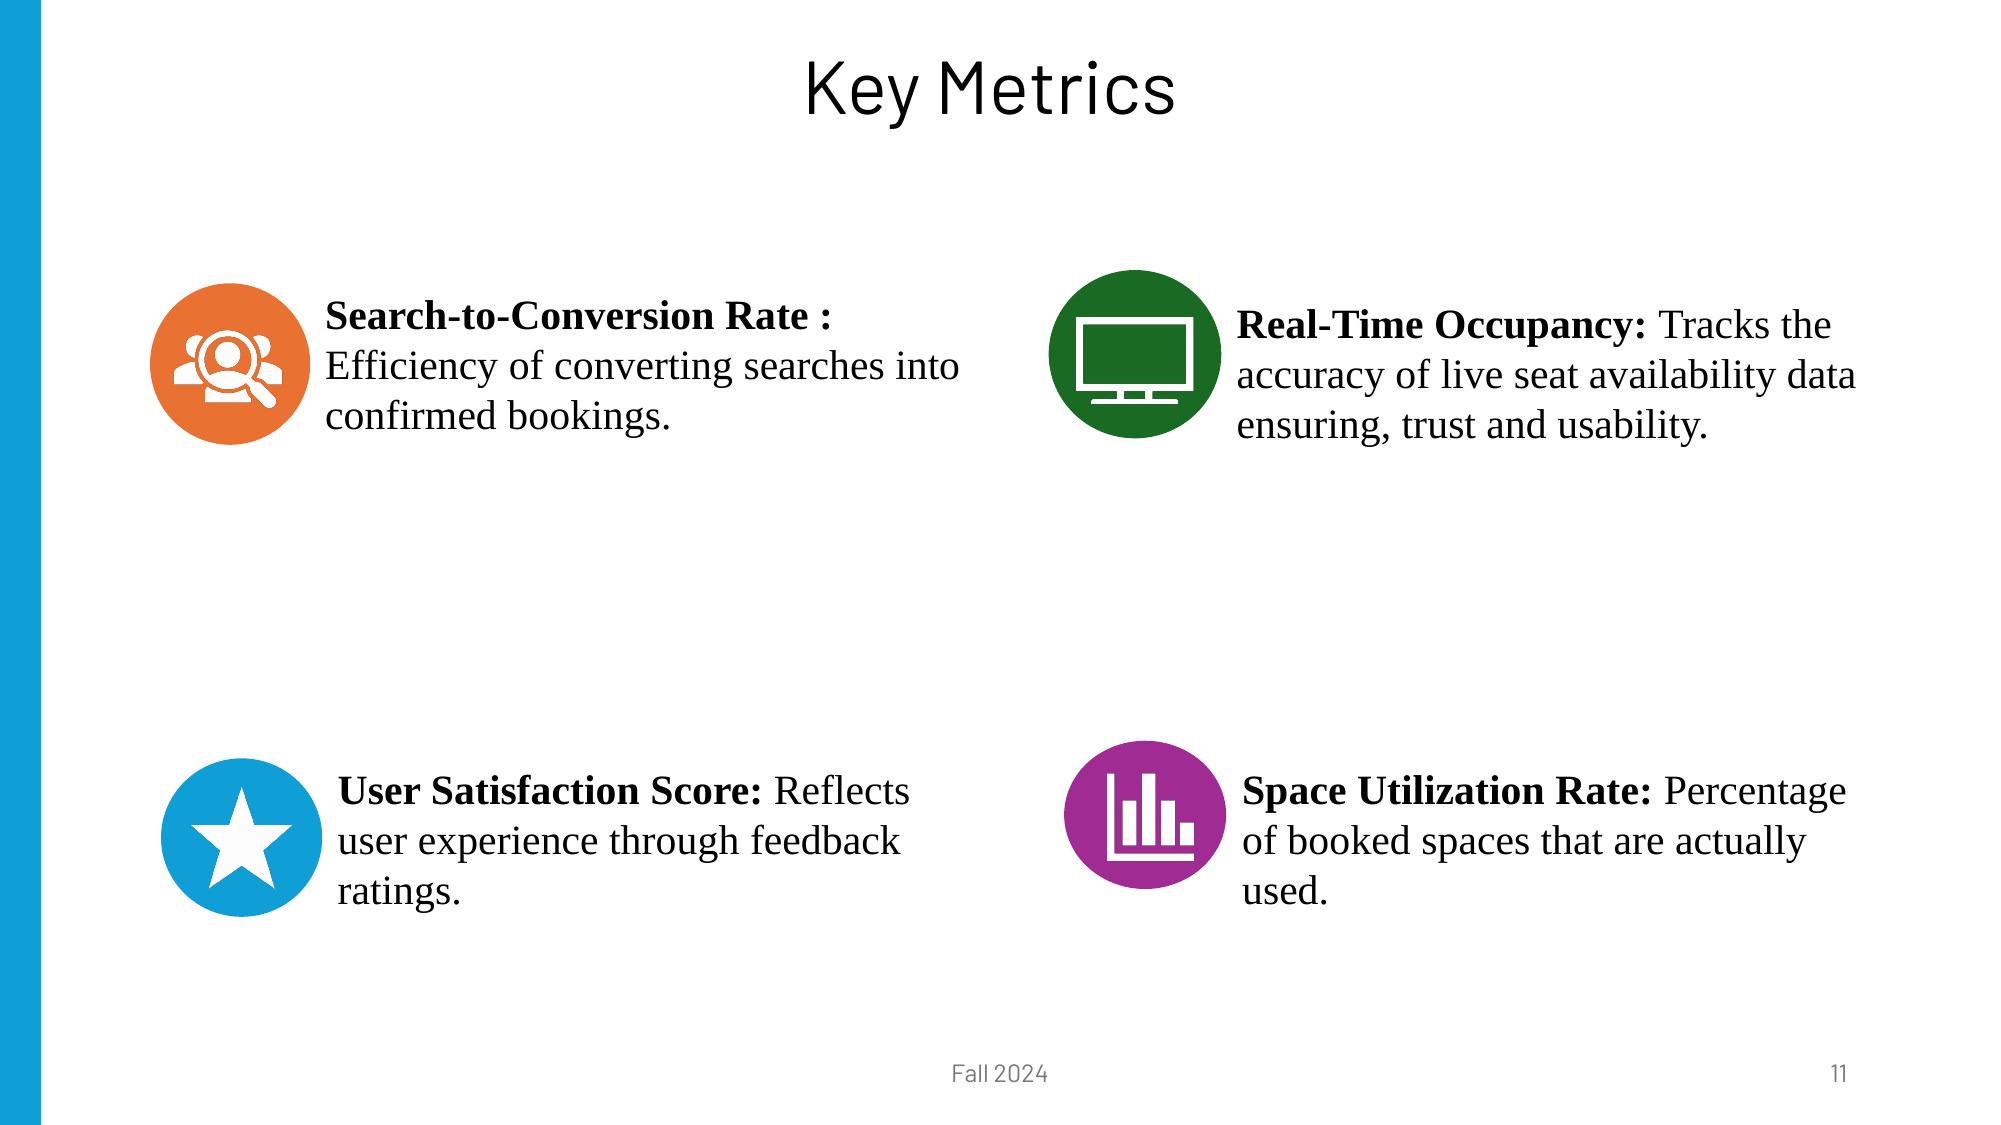

# Key Metrics
Search-to-Conversion Rate : Efficiency of converting searches into confirmed bookings.
Real-Time Occupancy: Tracks the accuracy of live seat availability data ensuring, trust and usability.
User Satisfaction Score: Reflects user experience through feedback ratings.
Space Utilization Rate: Percentage of booked spaces that are actually used.
Fall 2024
11